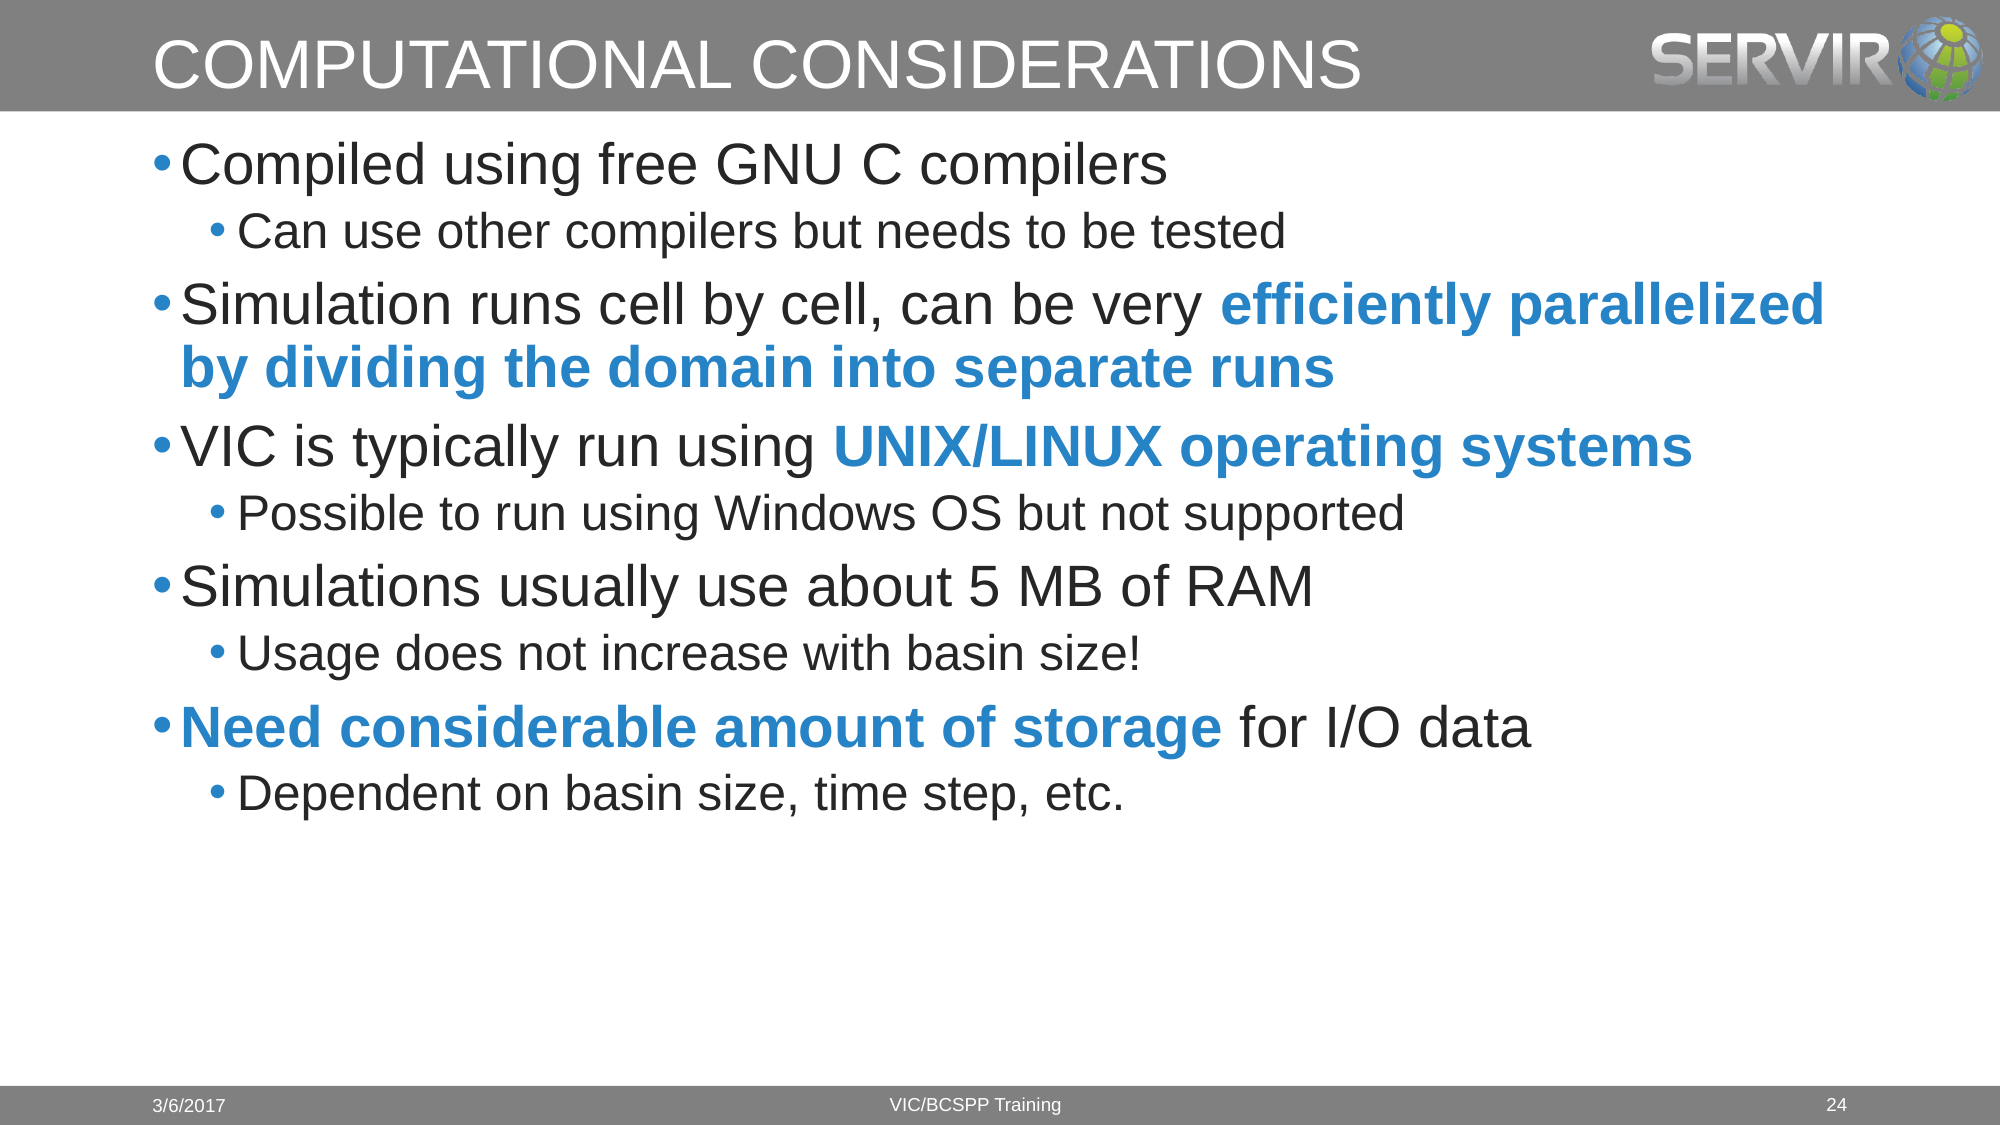

# COMPUTATIONAL CONSIDERATIONS
Compiled using free GNU C compilers
Can use other compilers but needs to be tested
Simulation runs cell by cell, can be very efficiently parallelized by dividing the domain into separate runs
VIC is typically run using UNIX/LINUX operating systems
Possible to run using Windows OS but not supported
Simulations usually use about 5 MB of RAM
Usage does not increase with basin size!
Need considerable amount of storage for I/O data
Dependent on basin size, time step, etc.

VIC/BCSPP Training
24